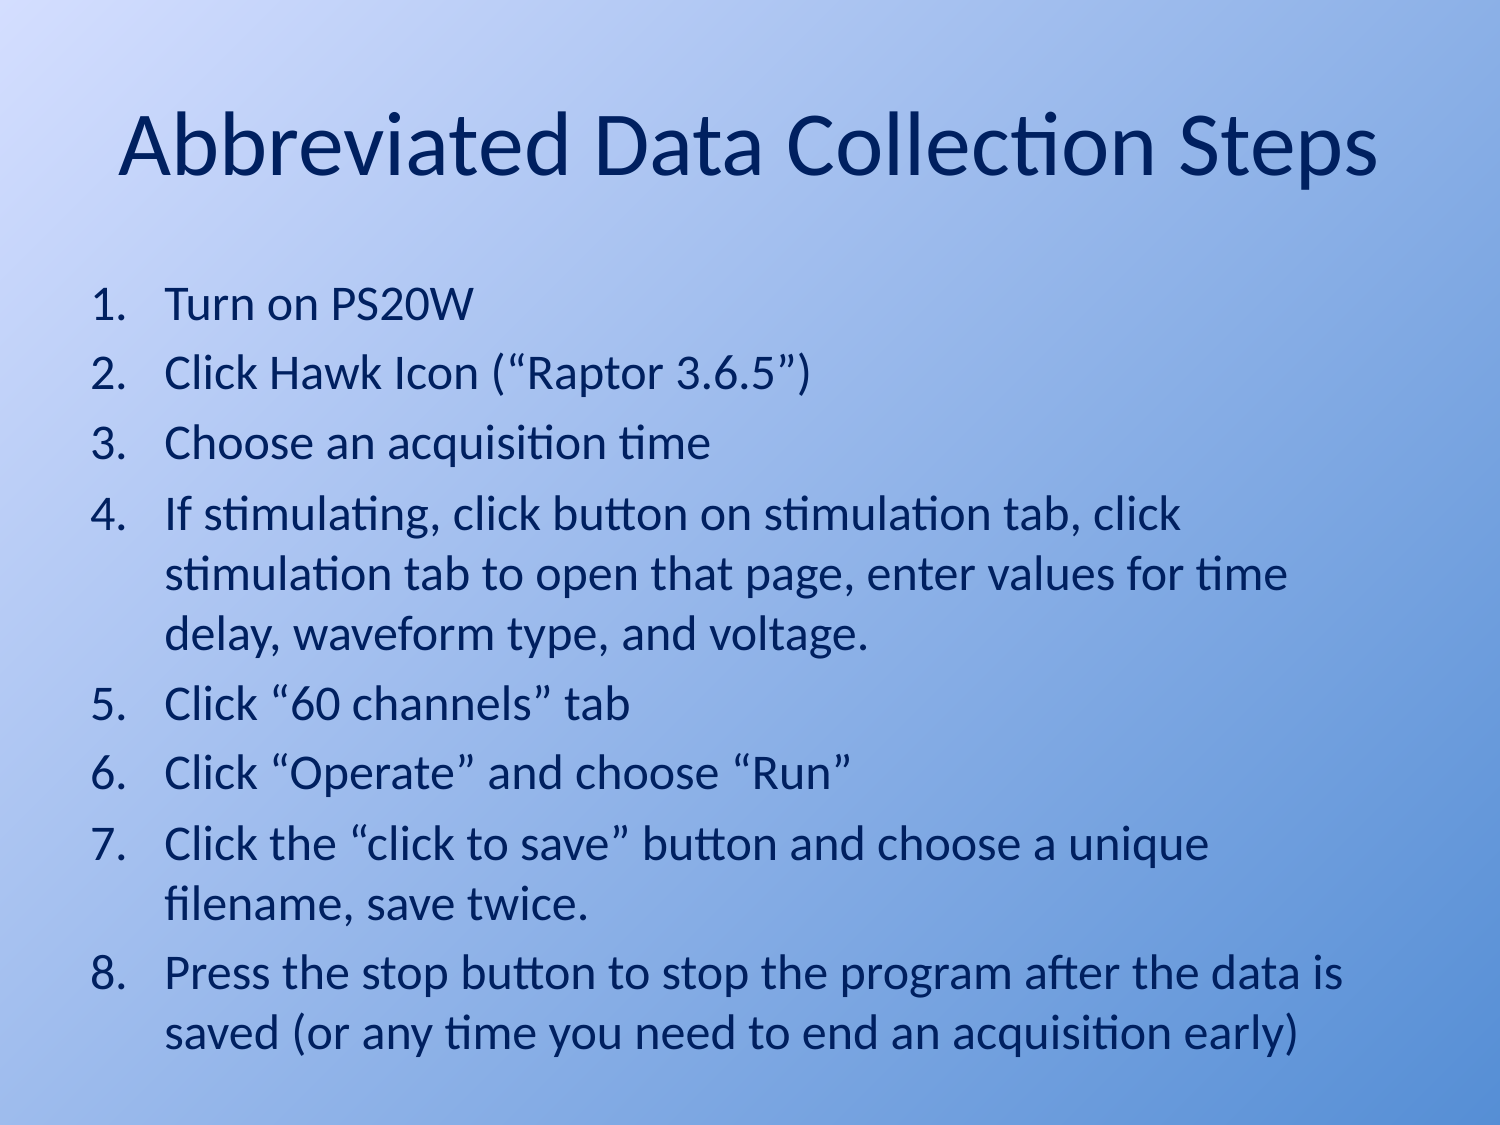

# Abbreviated Data Collection Steps
Turn on PS20W
Click Hawk Icon (“Raptor 3.6.5”)
Choose an acquisition time
If stimulating, click button on stimulation tab, click stimulation tab to open that page, enter values for time delay, waveform type, and voltage.
Click “60 channels” tab
Click “Operate” and choose “Run”
Click the “click to save” button and choose a unique filename, save twice.
Press the stop button to stop the program after the data is saved (or any time you need to end an acquisition early)